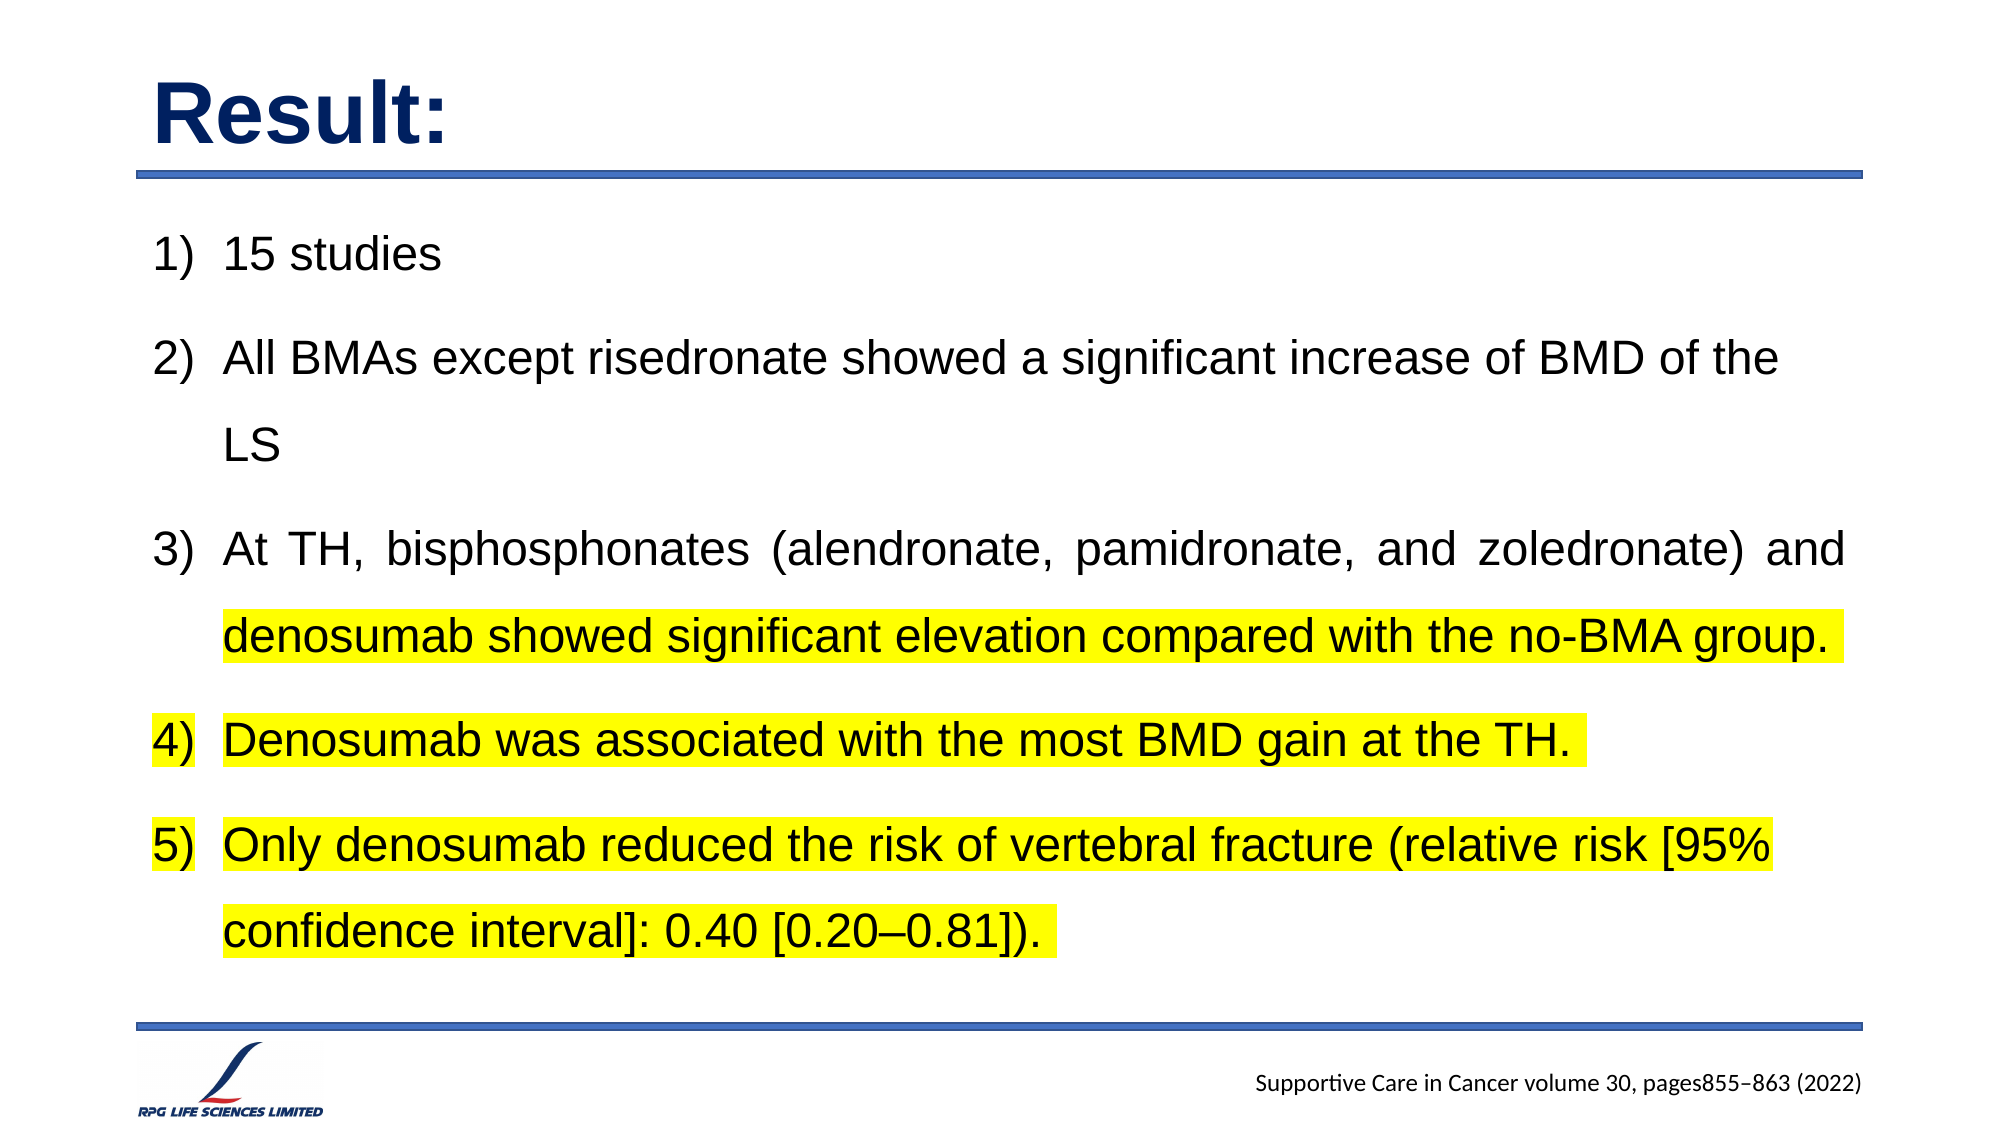

# Result:
15 studies
All BMAs except risedronate showed a significant increase of BMD of the LS
At TH, bisphosphonates (alendronate, pamidronate, and zoledronate) and denosumab showed significant elevation compared with the no-BMA group.
Denosumab was associated with the most BMD gain at the TH.
Only denosumab reduced the risk of vertebral fracture (relative risk [95% confidence interval]: 0.40 [0.20–0.81]).

Supportive Care in Cancer volume 30, pages855–863 (2022)